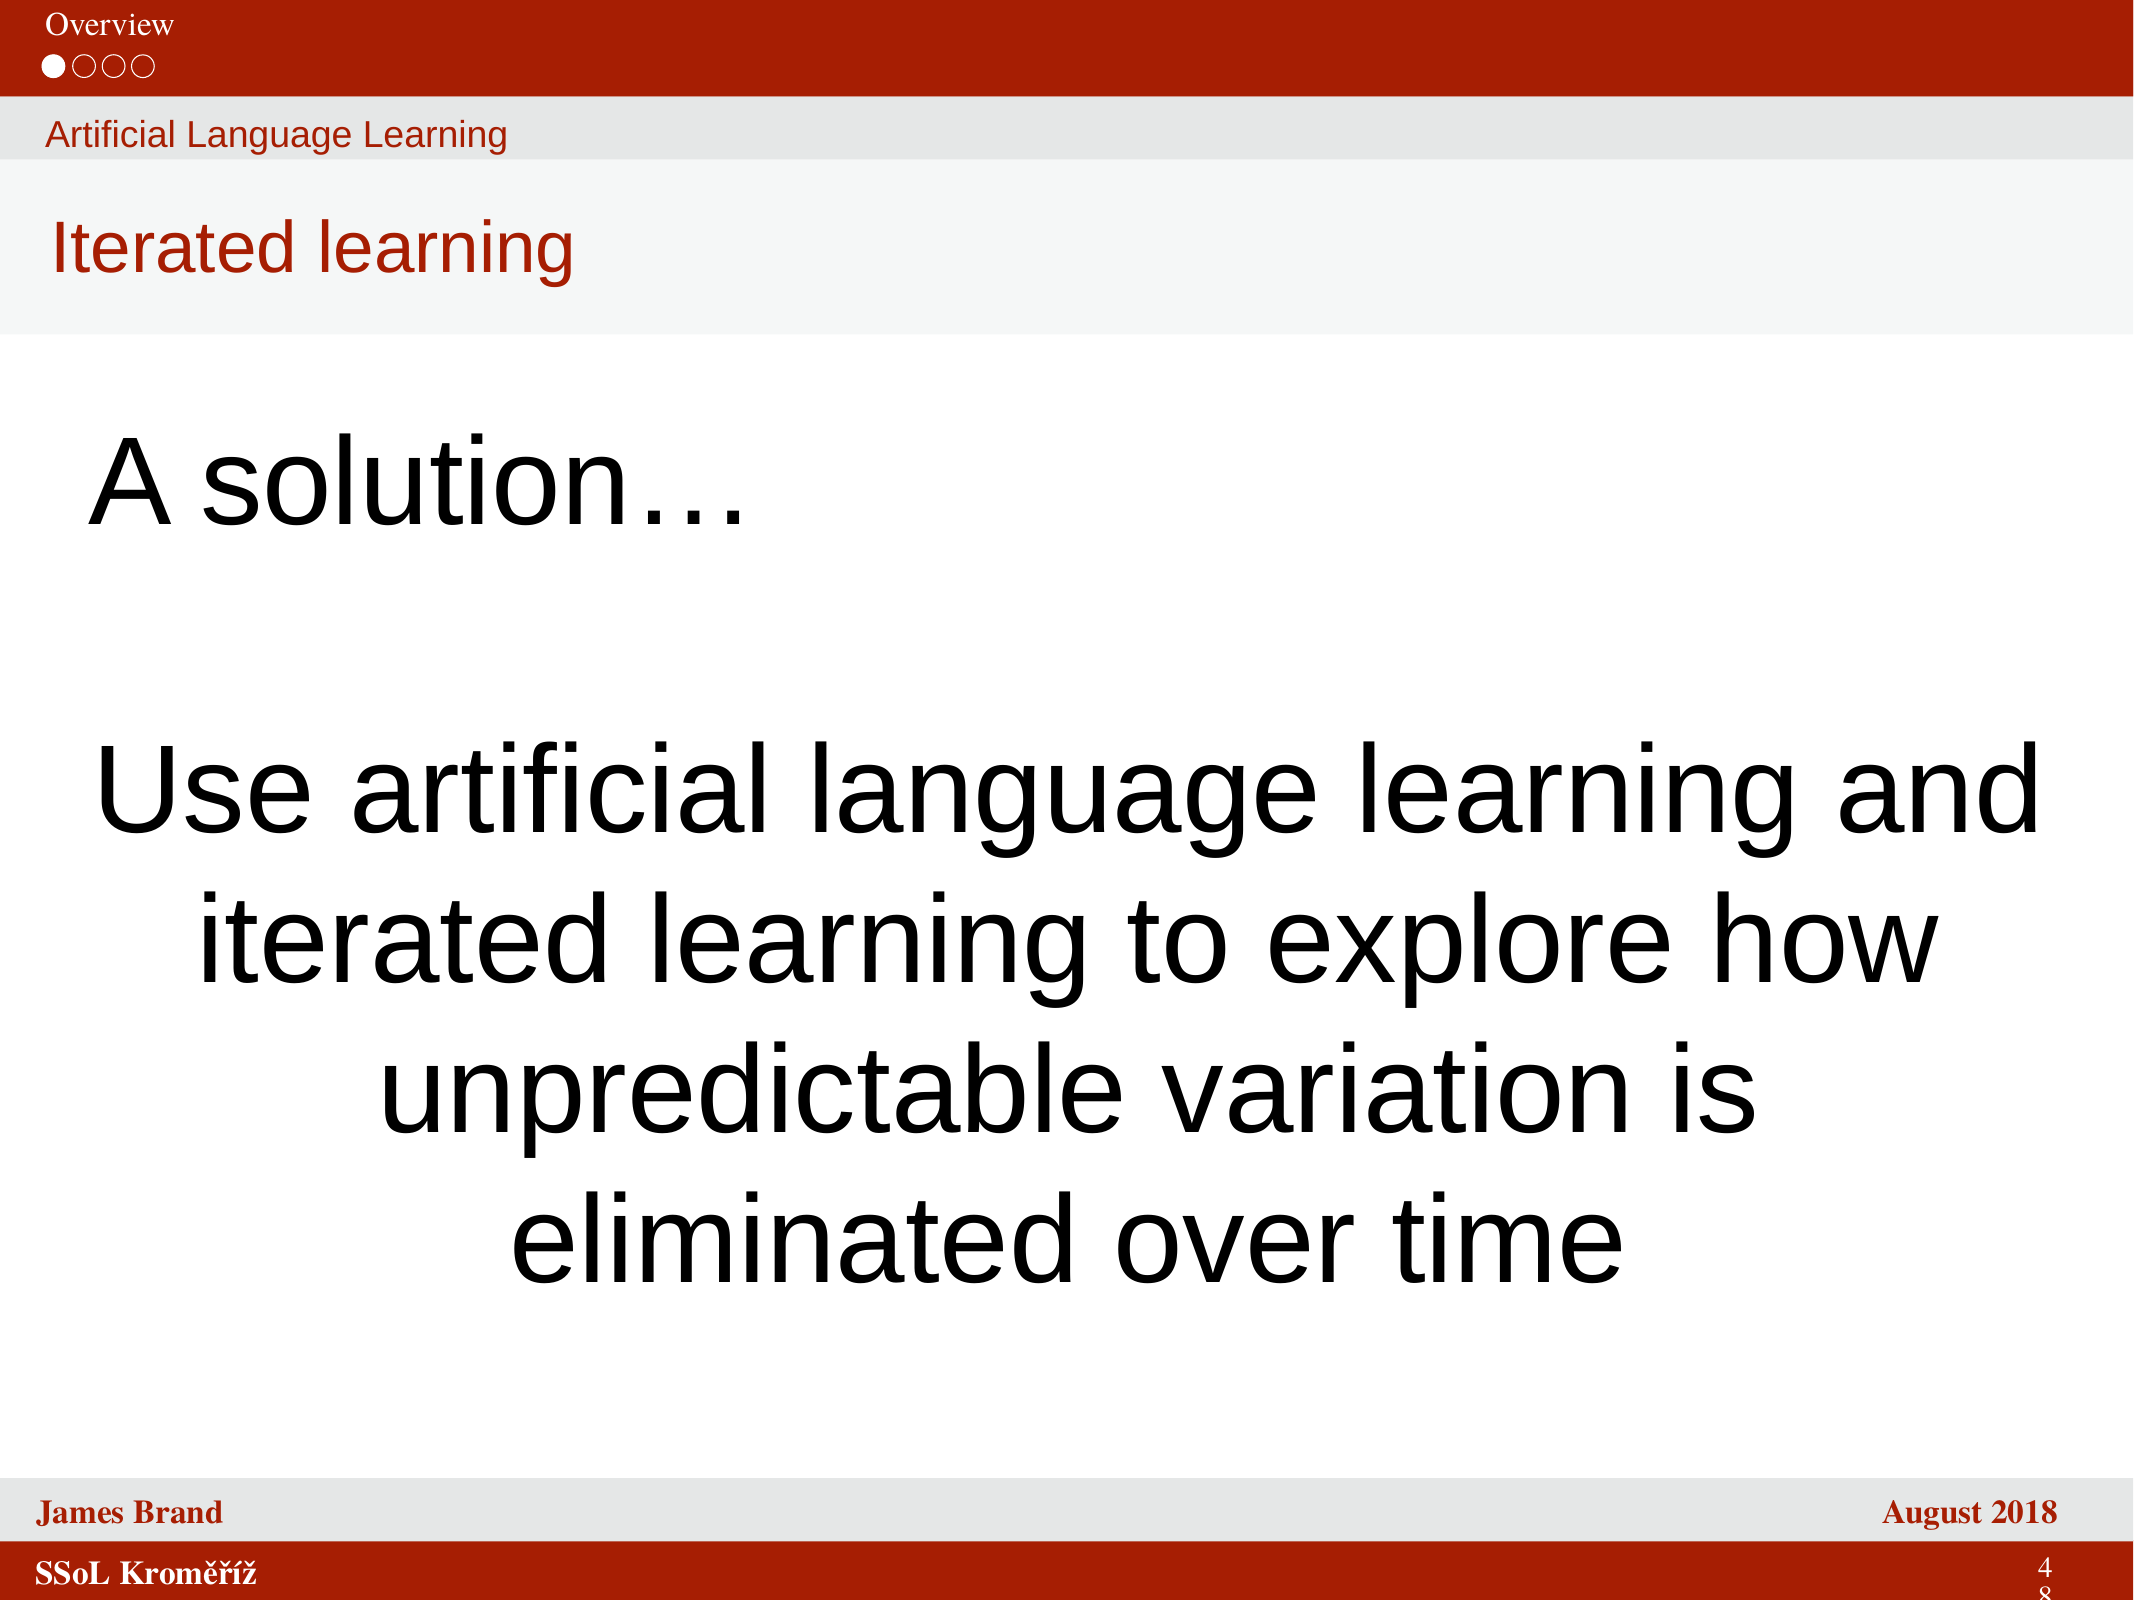

Overview

Artificial Language Learning
Iterated learning
A solution…

Use artificial language learning and iterated learning to explore how unpredictable variation is eliminated over time
48